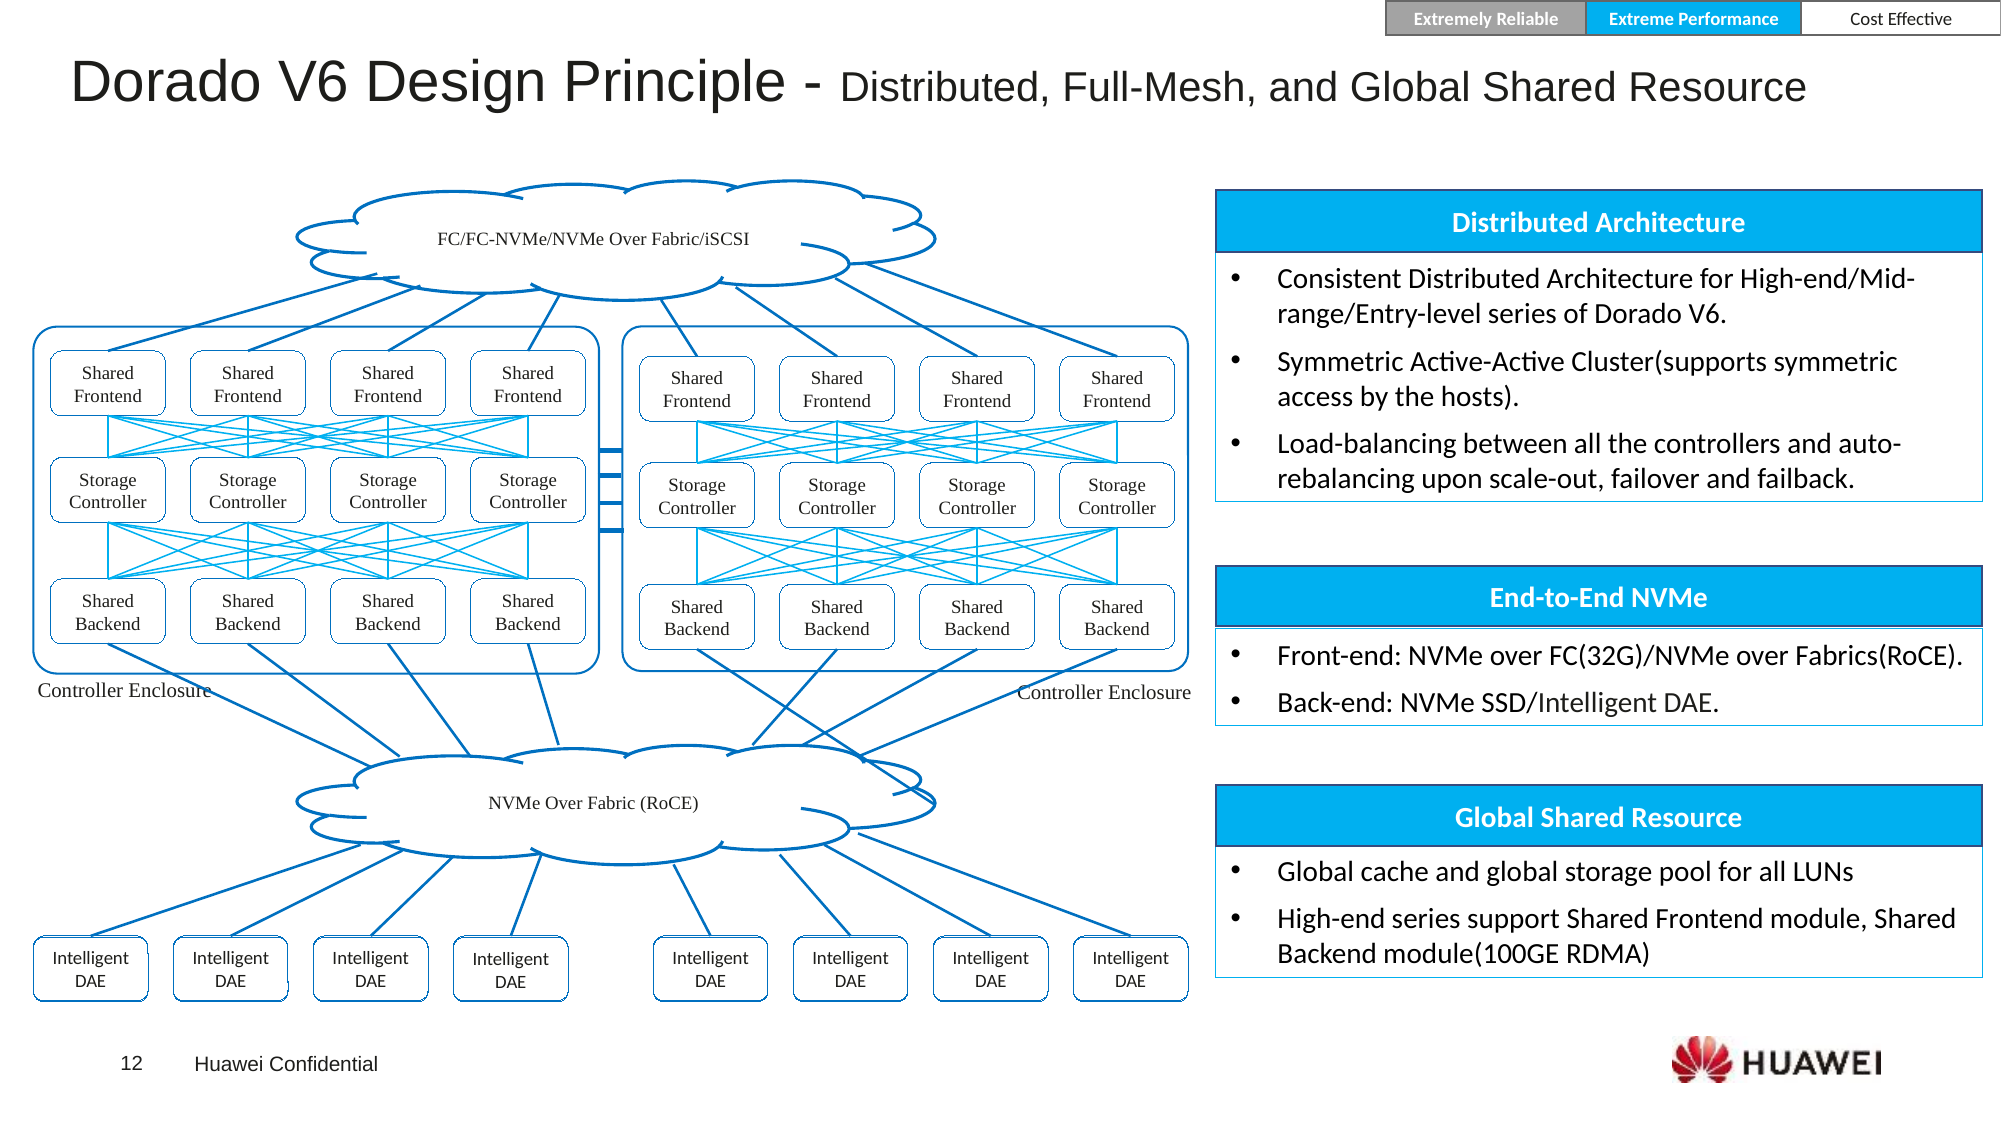

Extreme Performance
Extremely Reliable
Cost Effective
Dorado V6 Design Principle - Distributed, Full-Mesh, and Global Shared Resource
FC/FC-NVMe/NVMe Over Fabric/iSCSI
Distributed Architecture
Consistent Distributed Architecture for High-end/Mid-range/Entry-level series of Dorado V6.
Symmetric Active-Active Cluster(supports symmetric access by the hosts).
Load-balancing between all the controllers and auto-rebalancing upon scale-out, failover and failback.

Shared Frontend
Shared Frontend
Shared Frontend
Shared Frontend
Shared Frontend
Shared Frontend
Shared Frontend
Shared Frontend
Storage Controller
Storage Controller
Storage Controller
Storage Controller
Storage Controller
Storage Controller
Storage Controller
Storage Controller
End-to-End NVMe
Shared Backend
Shared Backend
Shared Backend
Shared Backend
Shared Backend
Shared Backend
Shared Backend
Shared Backend
Front-end: NVMe over FC(32G)/NVMe over Fabrics(RoCE).
Back-end: NVMe SSD/Intelligent DAE.
Controller Enclosure
Controller Enclosure
NVMe Over Fabric (RoCE)
Global Shared Resource
Global cache and global storage pool for all LUNs
High-end series support Shared Frontend module, Shared Backend module(100GE RDMA)
Intelligent DAE
Intelligent DAE
Intelligent DAE

Intelligent DAE
Intelligent DAE
Intelligent DAE
Intelligent DAE

Intelligent DAE